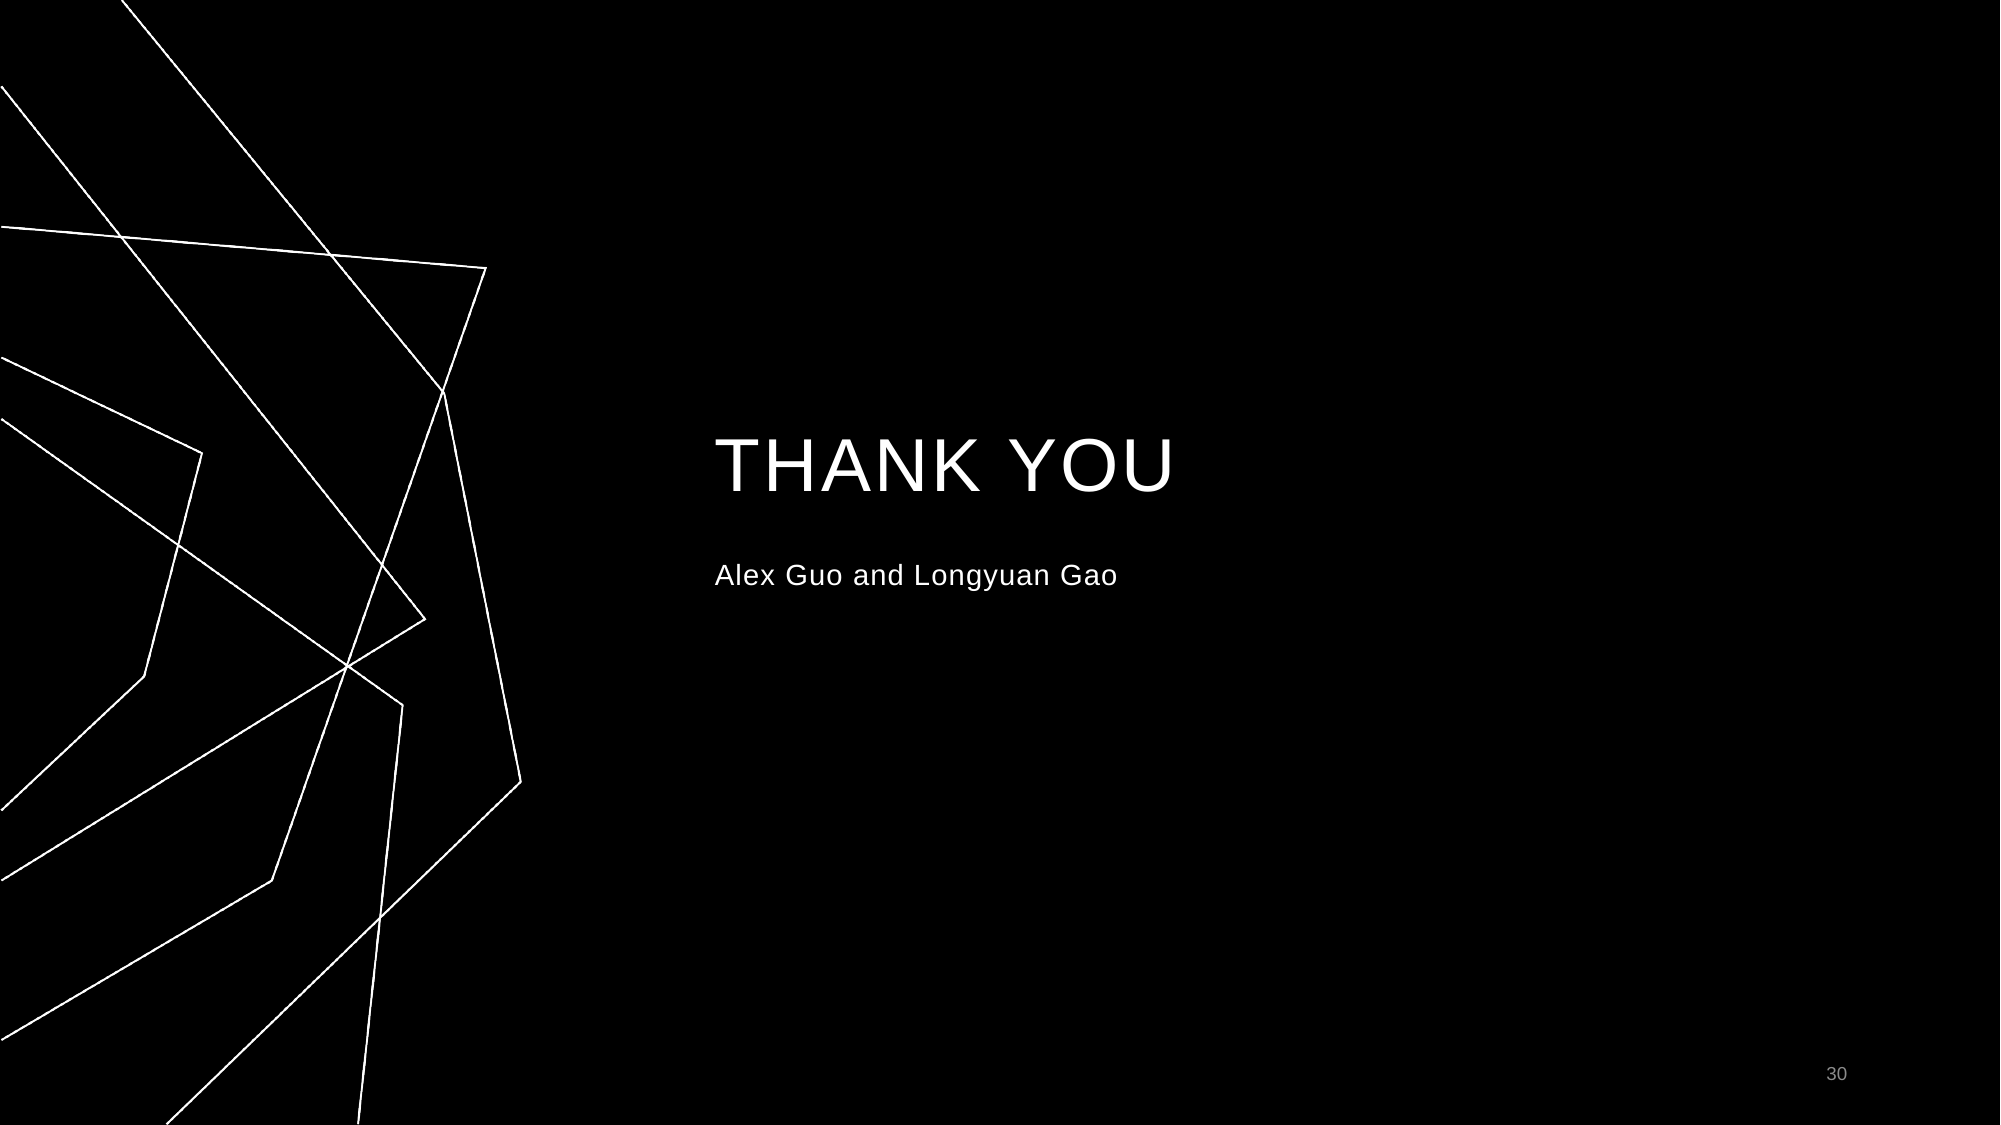

# THANK YOU
Alex Guo and Longyuan Gao
30